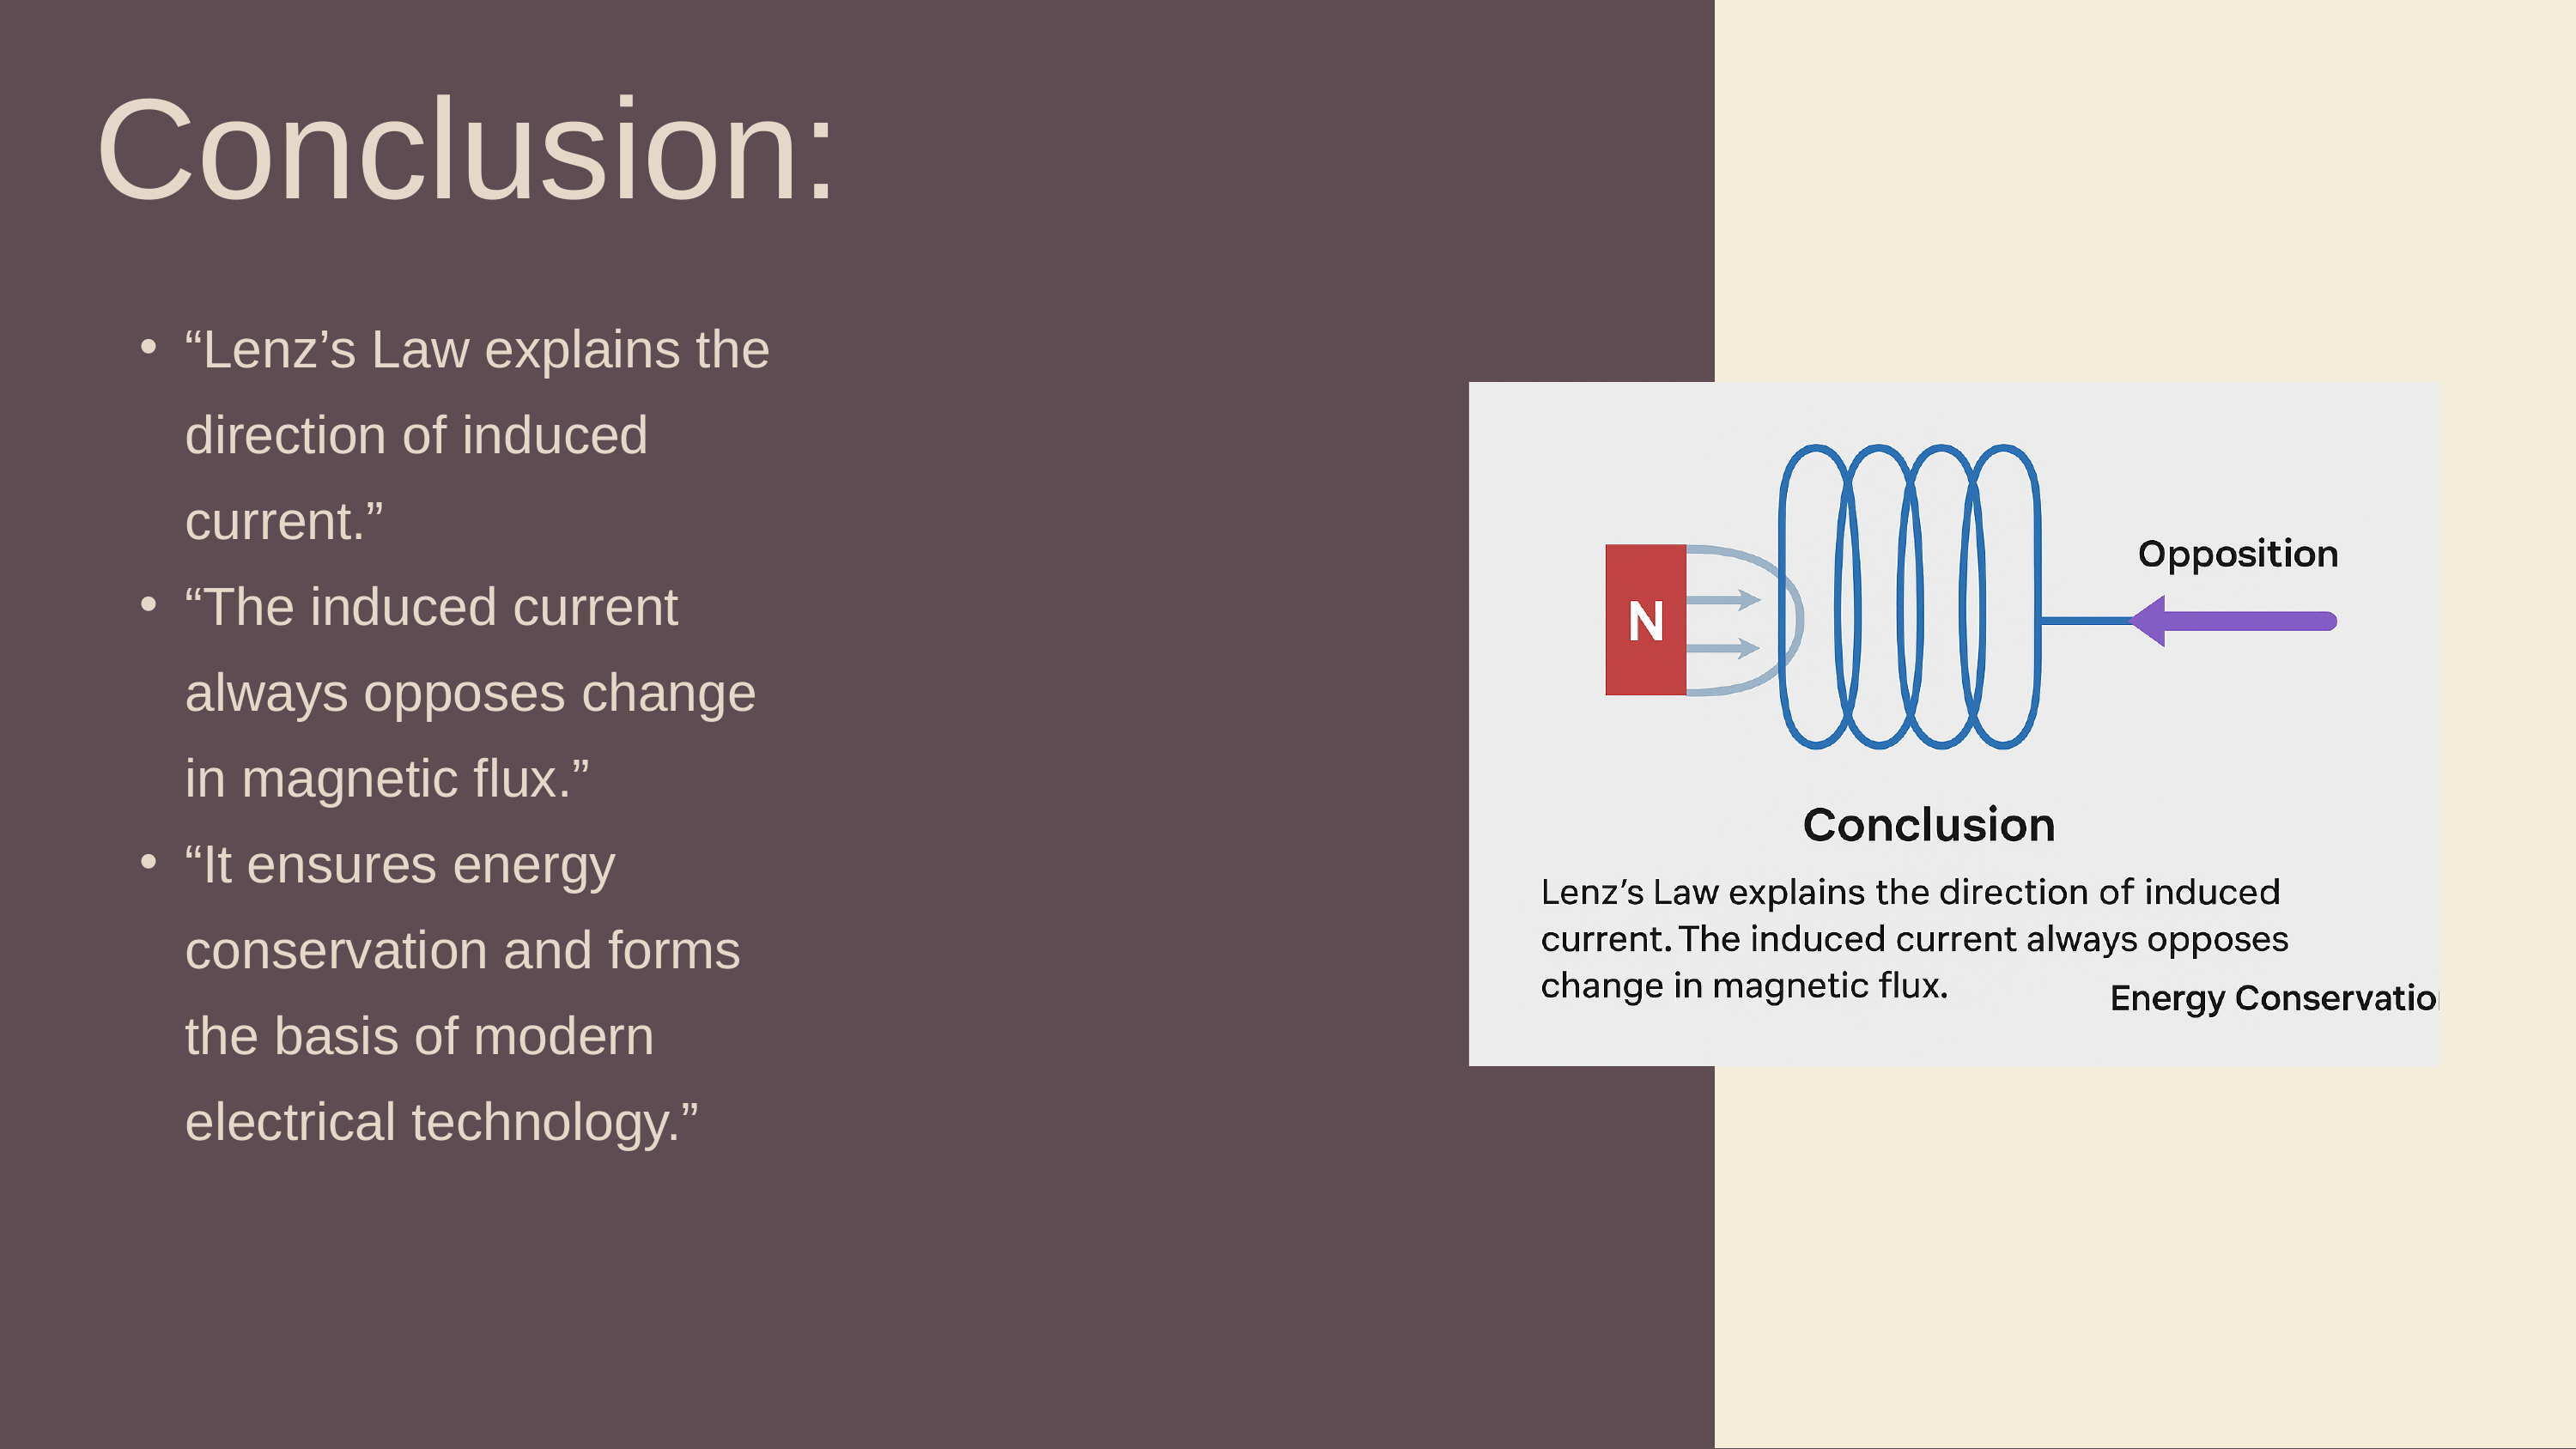

Conclusion:
“Lenz’s Law explains the direction of induced current.”
“The induced current always opposes change in magnetic flux.”
“It ensures energy conservation and forms the basis of modern electrical technology.”